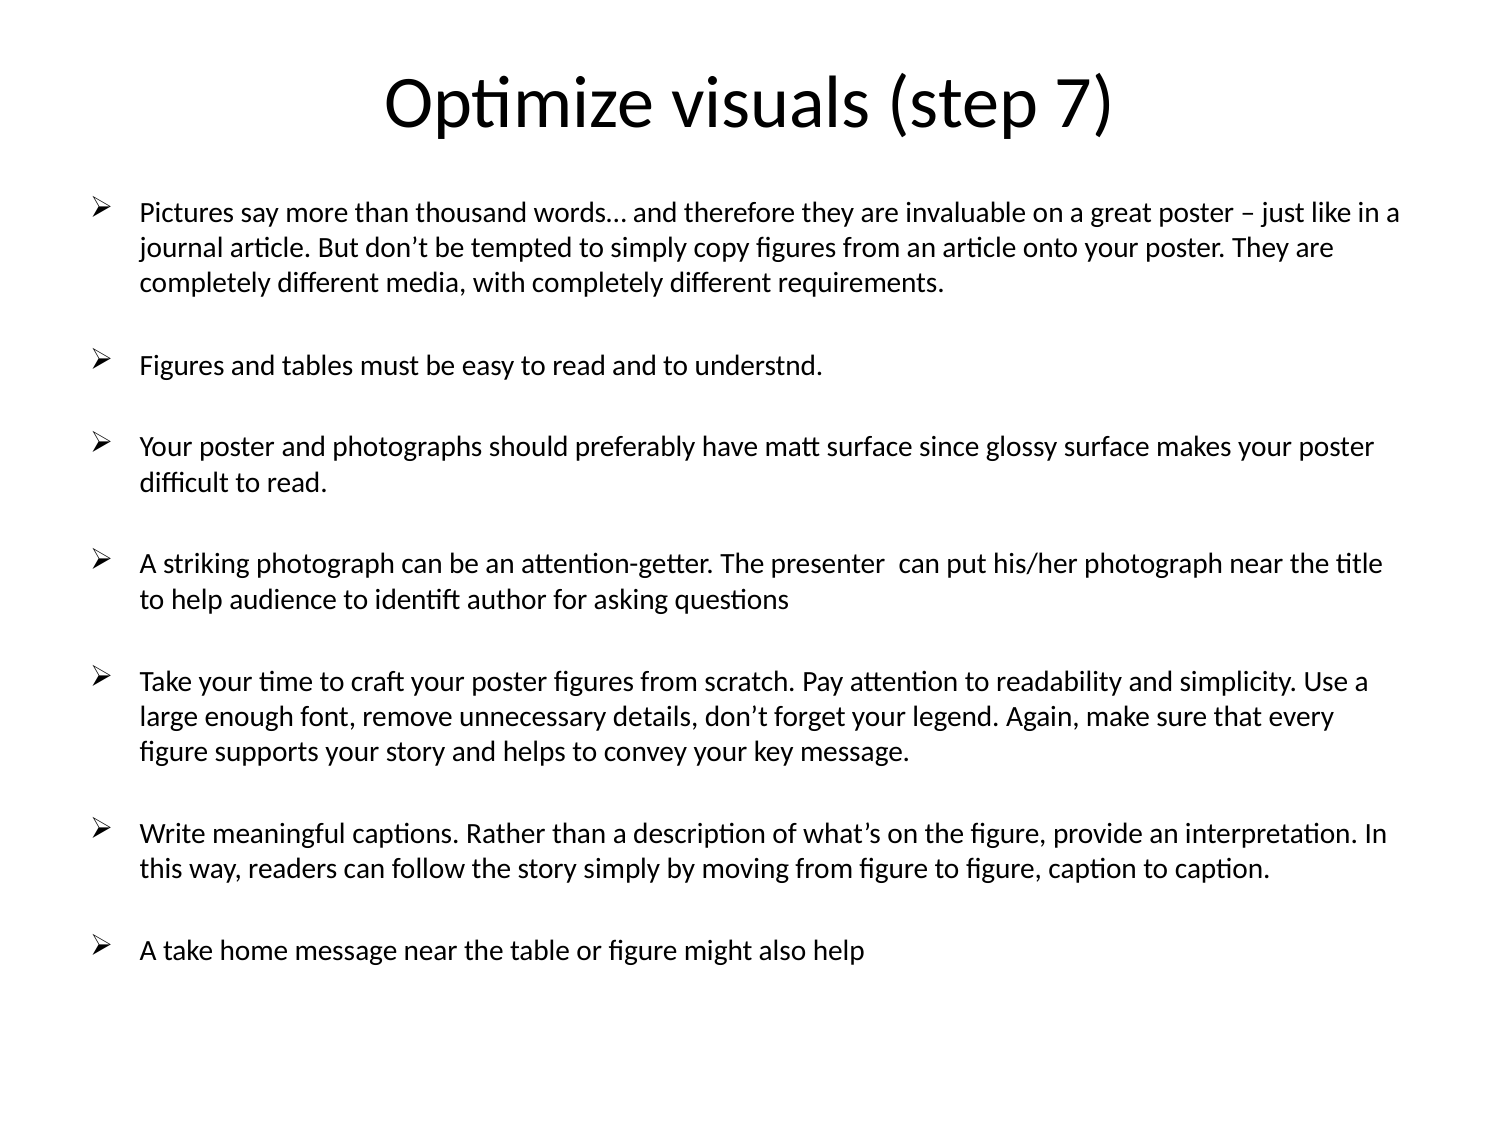

# Optimize visuals (step 7)

Pictures say more than thousand words… and therefore they are invaluable on a great poster – just like in a journal article. But don’t be tempted to simply copy figures from an article onto your poster. They are completely different media, with completely different requirements.

Figures and tables must be easy to read and to understnd.

Your poster and photographs should preferably have matt surface since glossy surface makes your poster difficult to read.

A striking photograph can be an attention-getter. The presenter  can put his/her photograph near the title to help audience to identift author for asking questions

Take your time to craft your poster figures from scratch. Pay attention to readability and simplicity. Use a large enough font, remove unnecessary details, don’t forget your legend. Again, make sure that every figure supports your story and helps to convey your key message.

Write meaningful captions. Rather than a description of what’s on the figure, provide an interpretation. In this way, readers can follow the story simply by moving from figure to figure, caption to caption.

A take home message near the table or figure might also help